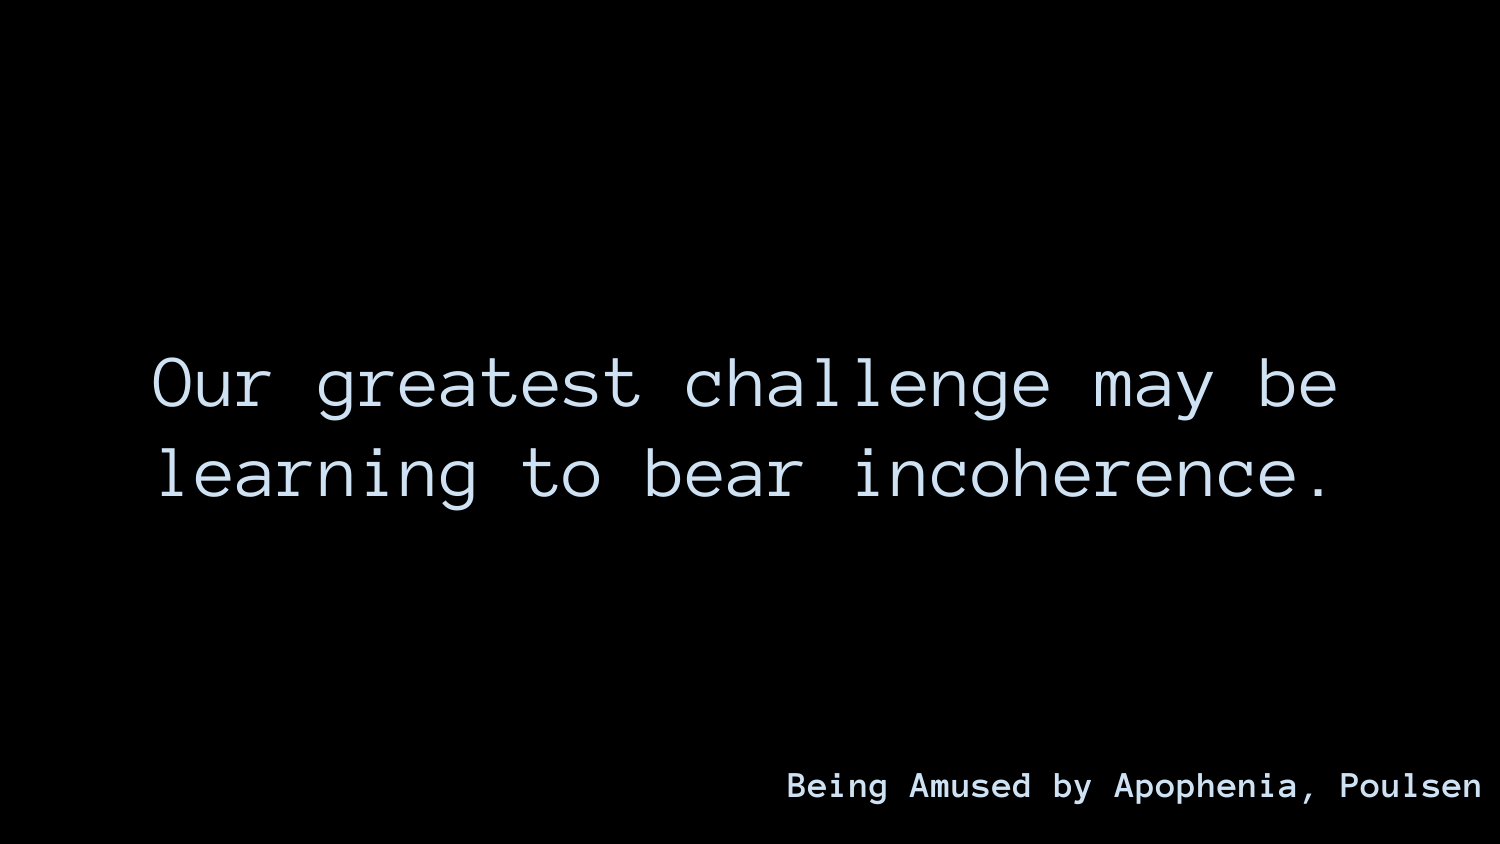

Our greatest challenge may be learning to bear incoherence.
Being Amused by Apophenia, Poulsen